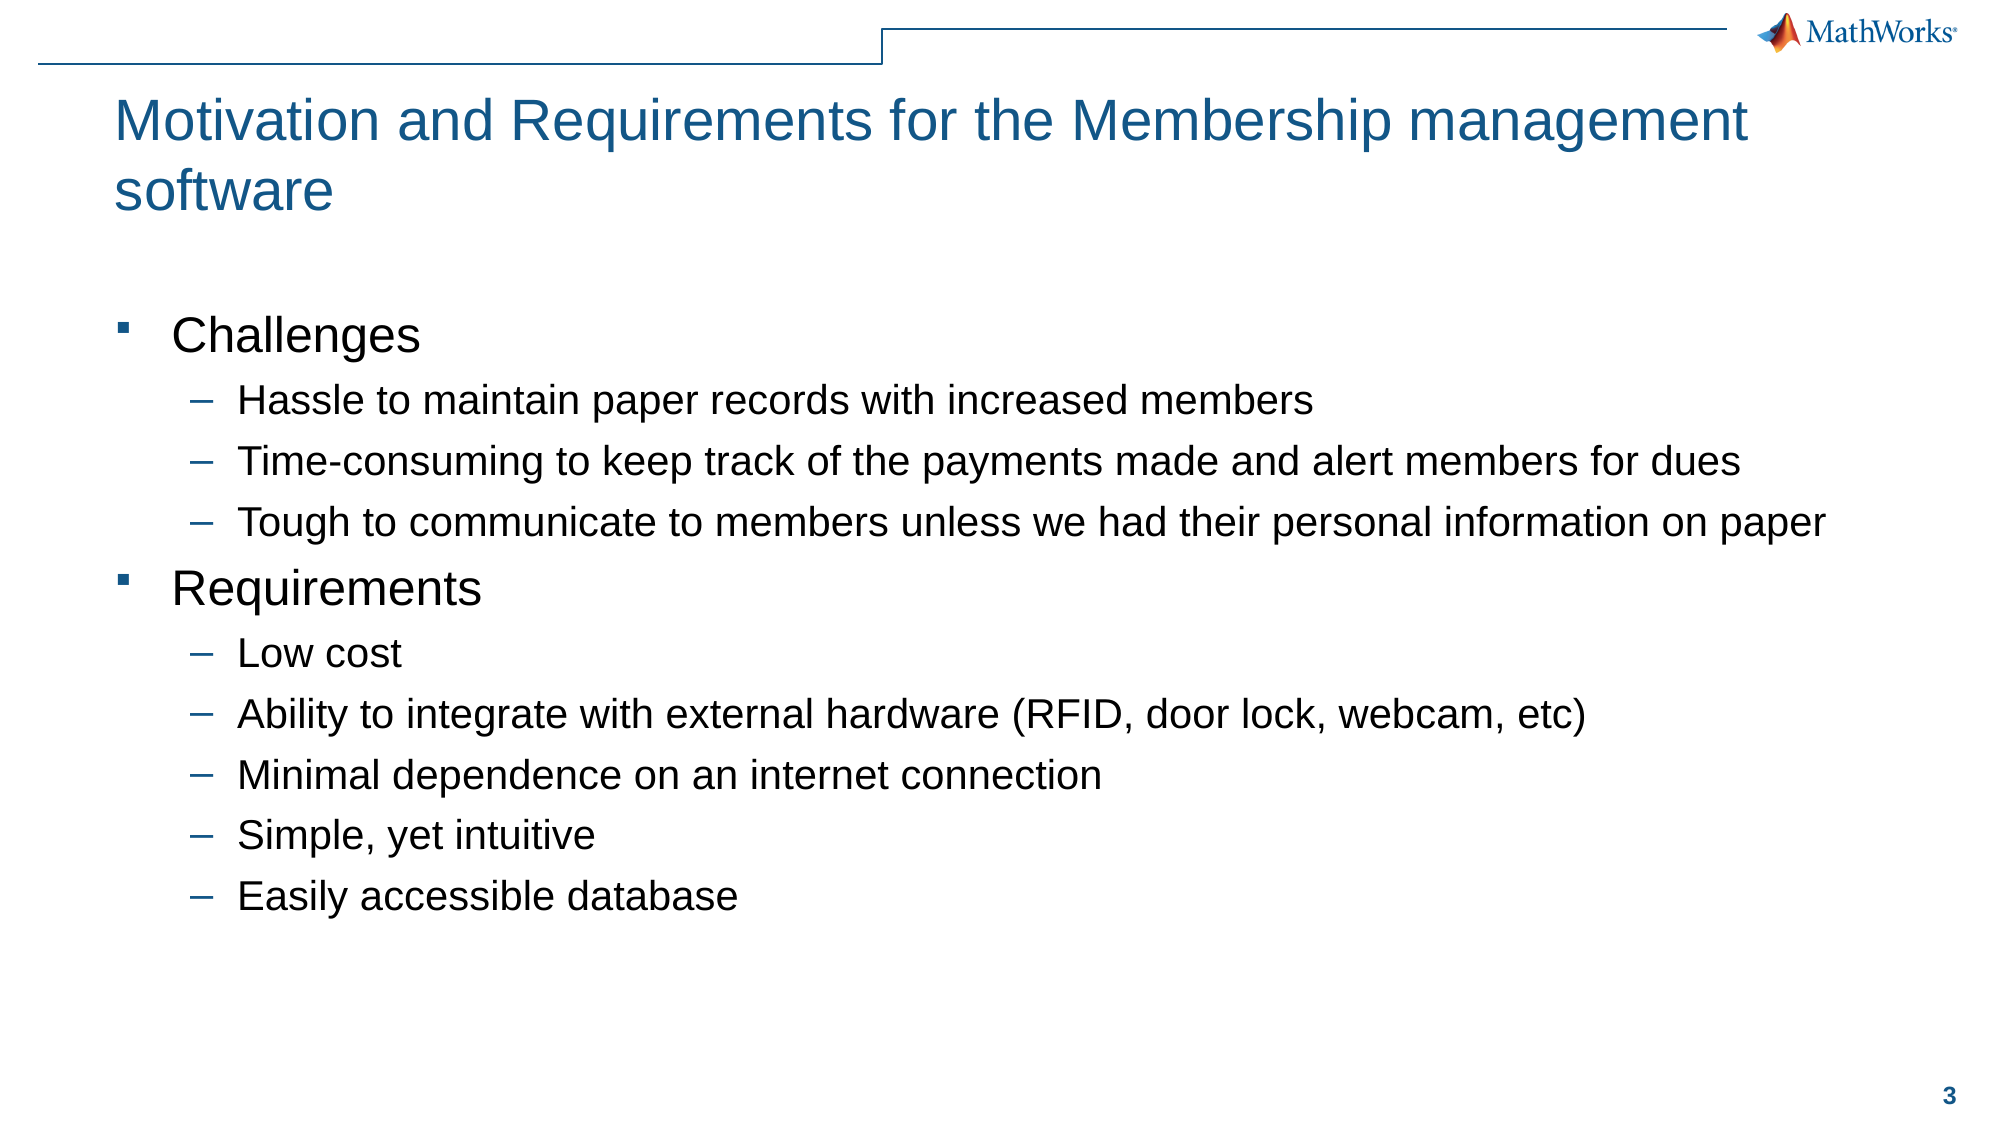

# Motivation and Requirements for the Membership management software

Challenges
Hassle to maintain paper records with increased members
Time-consuming to keep track of the payments made and alert members for dues
Tough to communicate to members unless we had their personal information on paper
Requirements
Low cost
Ability to integrate with external hardware (RFID, door lock, webcam, etc)
Minimal dependence on an internet connection
Simple, yet intuitive
Easily accessible database